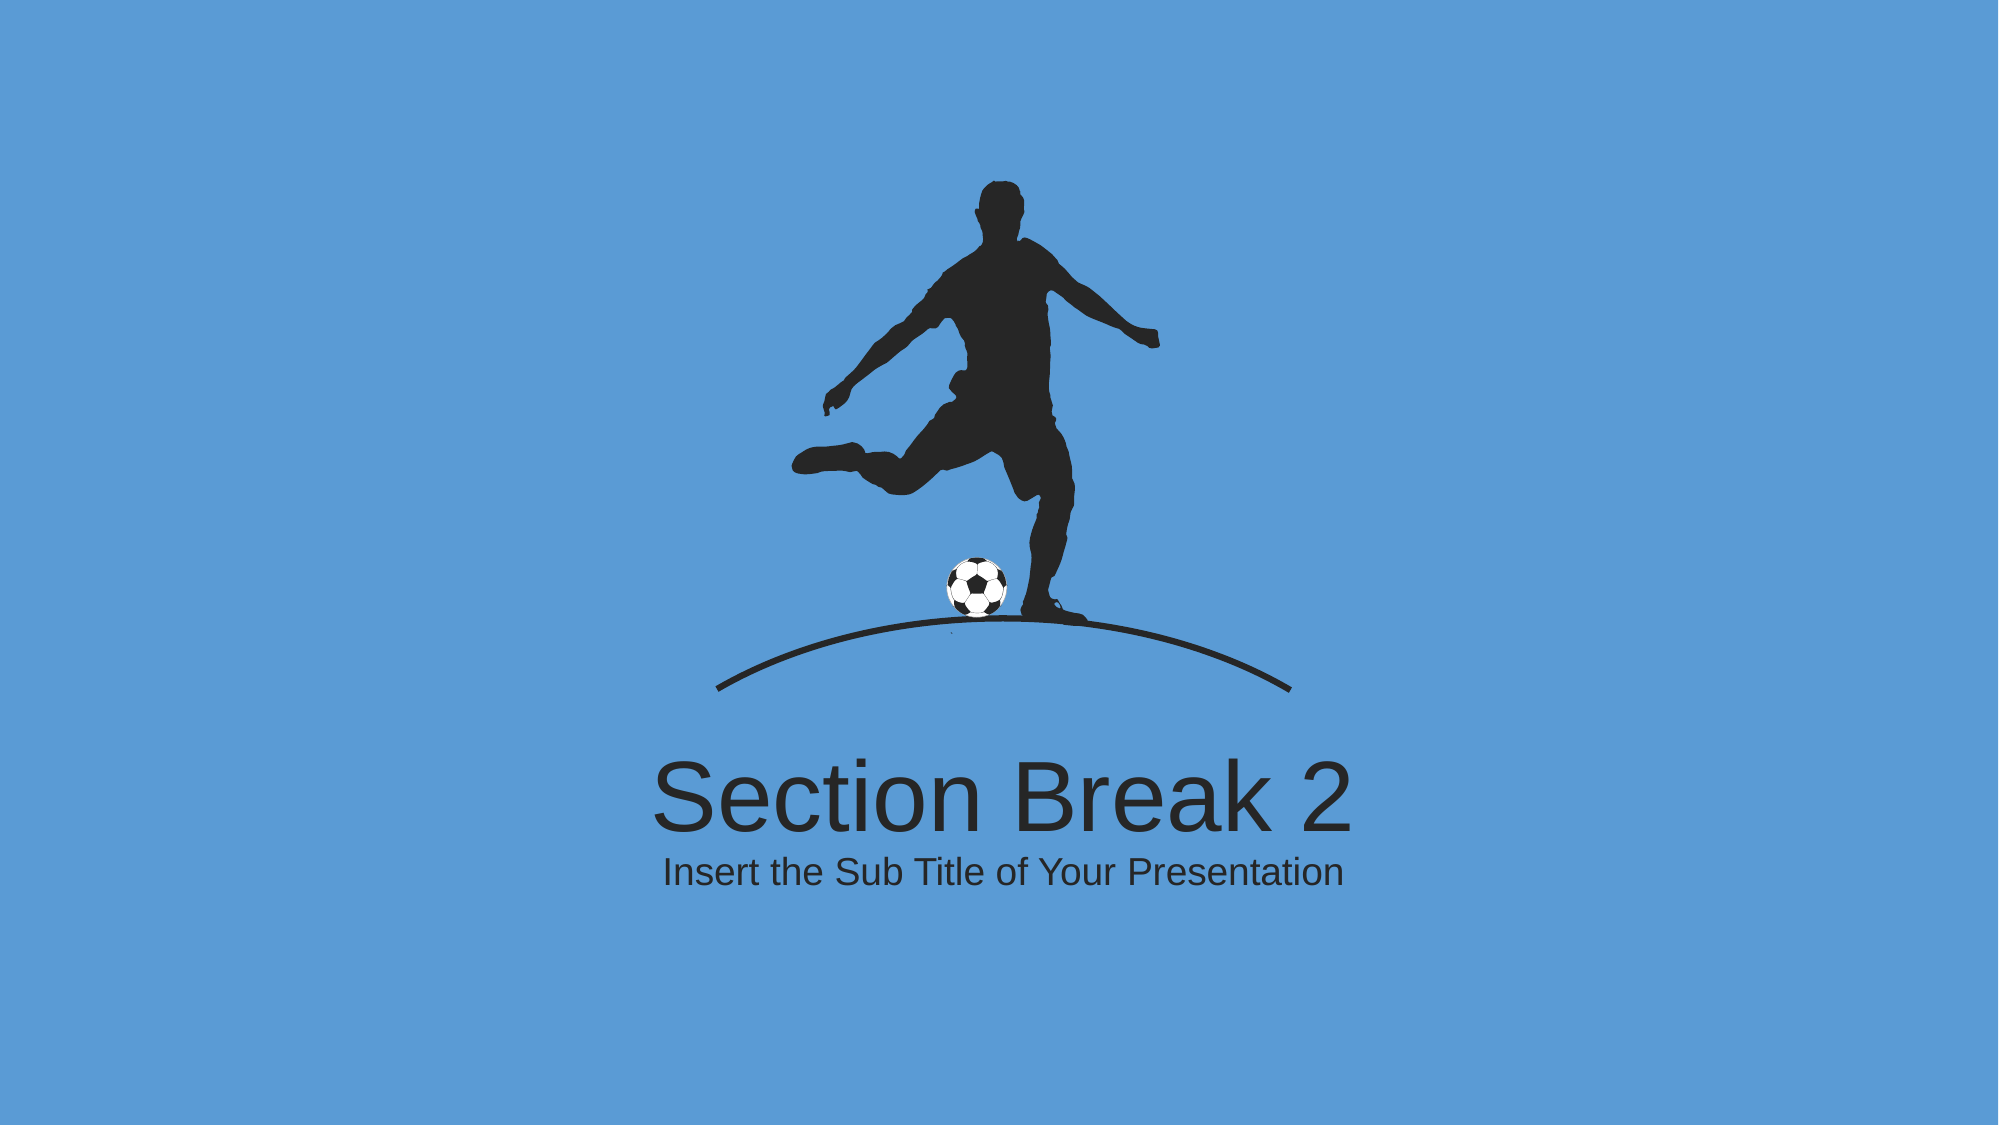

Section Break 2
Insert the Sub Title of Your Presentation